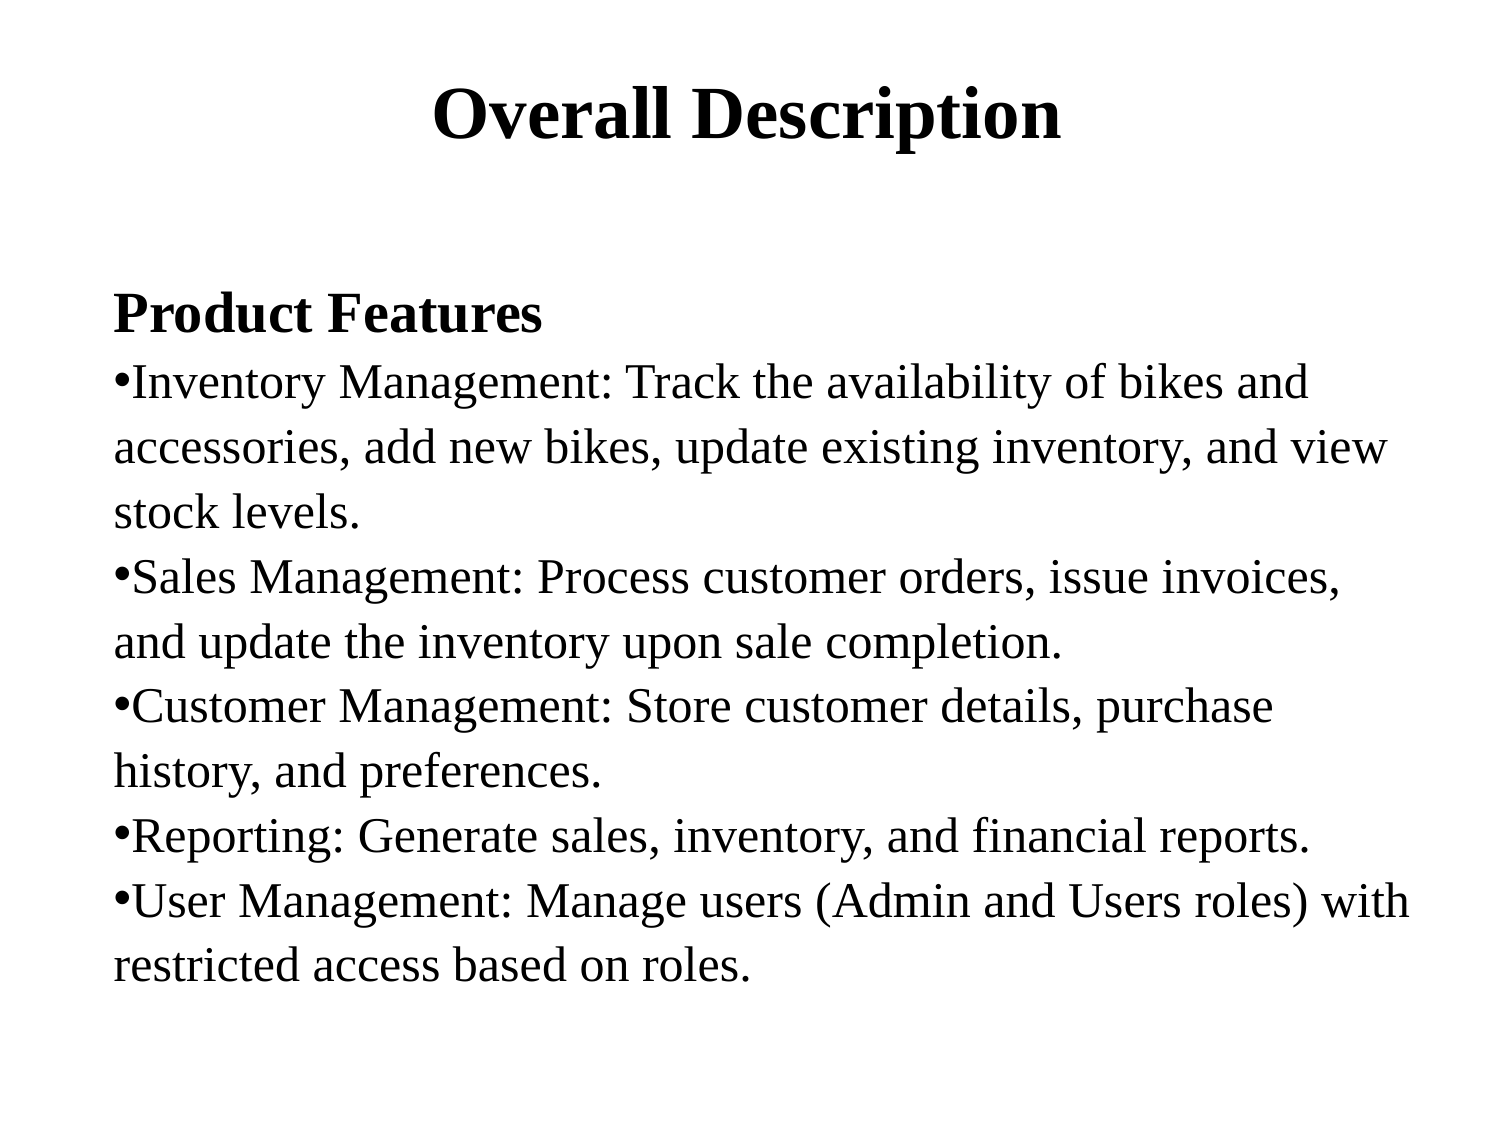

Overall Description

Product Features
Inventory Management: Track the availability of bikes and accessories, add new bikes, update existing inventory, and view stock levels.
Sales Management: Process customer orders, issue invoices, and update the inventory upon sale completion.
Customer Management: Store customer details, purchase history, and preferences.
Reporting: Generate sales, inventory, and financial reports.
User Management: Manage users (Admin and Users roles) with restricted access based on roles.